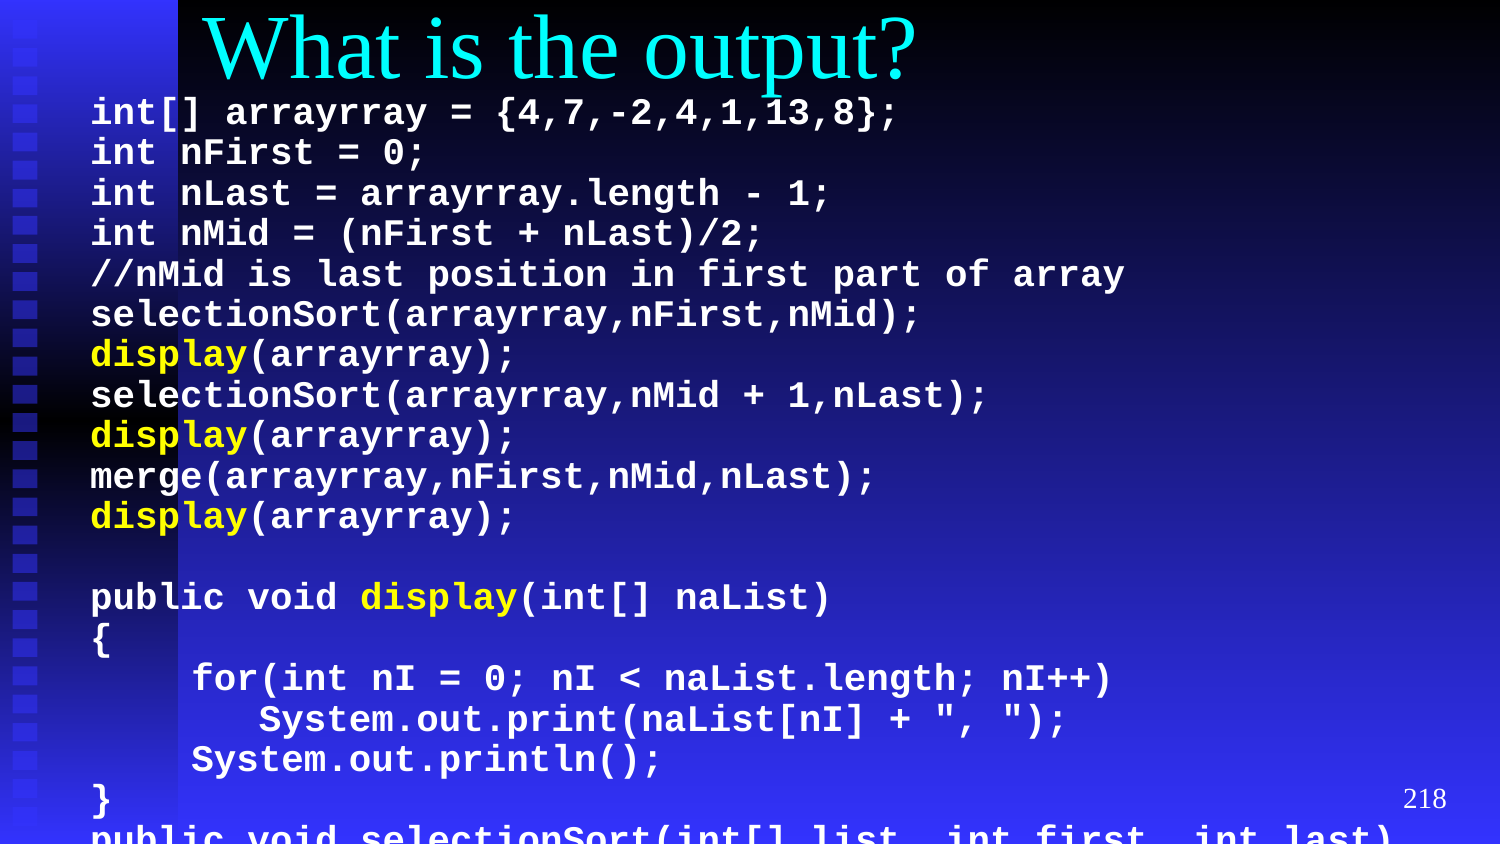

# What is the output?
int[] arrayrray = {4,7,-2,4,1,13,8};
int nFirst = 0;
int nLast = arrayrray.length - 1;
int nMid = (nFirst + nLast)/2;
//nMid is last position in first part of array
selectionSort(arrayrray,nFirst,nMid);
display(arrayrray);
selectionSort(arrayrray,nMid + 1,nLast);
display(arrayrray);
merge(arrayrray,nFirst,nMid,nLast);
display(arrayrray);

public void display(int[] naList)
{
	  for(int nI = 0; nI < naList.length; nI++)
	     System.out.print(naList[nI] + ", ");
	  System.out.println();
}
public void selectionSort(int[] list, int first, int last)
//sorts list from positions first to last
//code not shown

public void merge(int[] a, int first, int mid, int last)
//code not shown

218